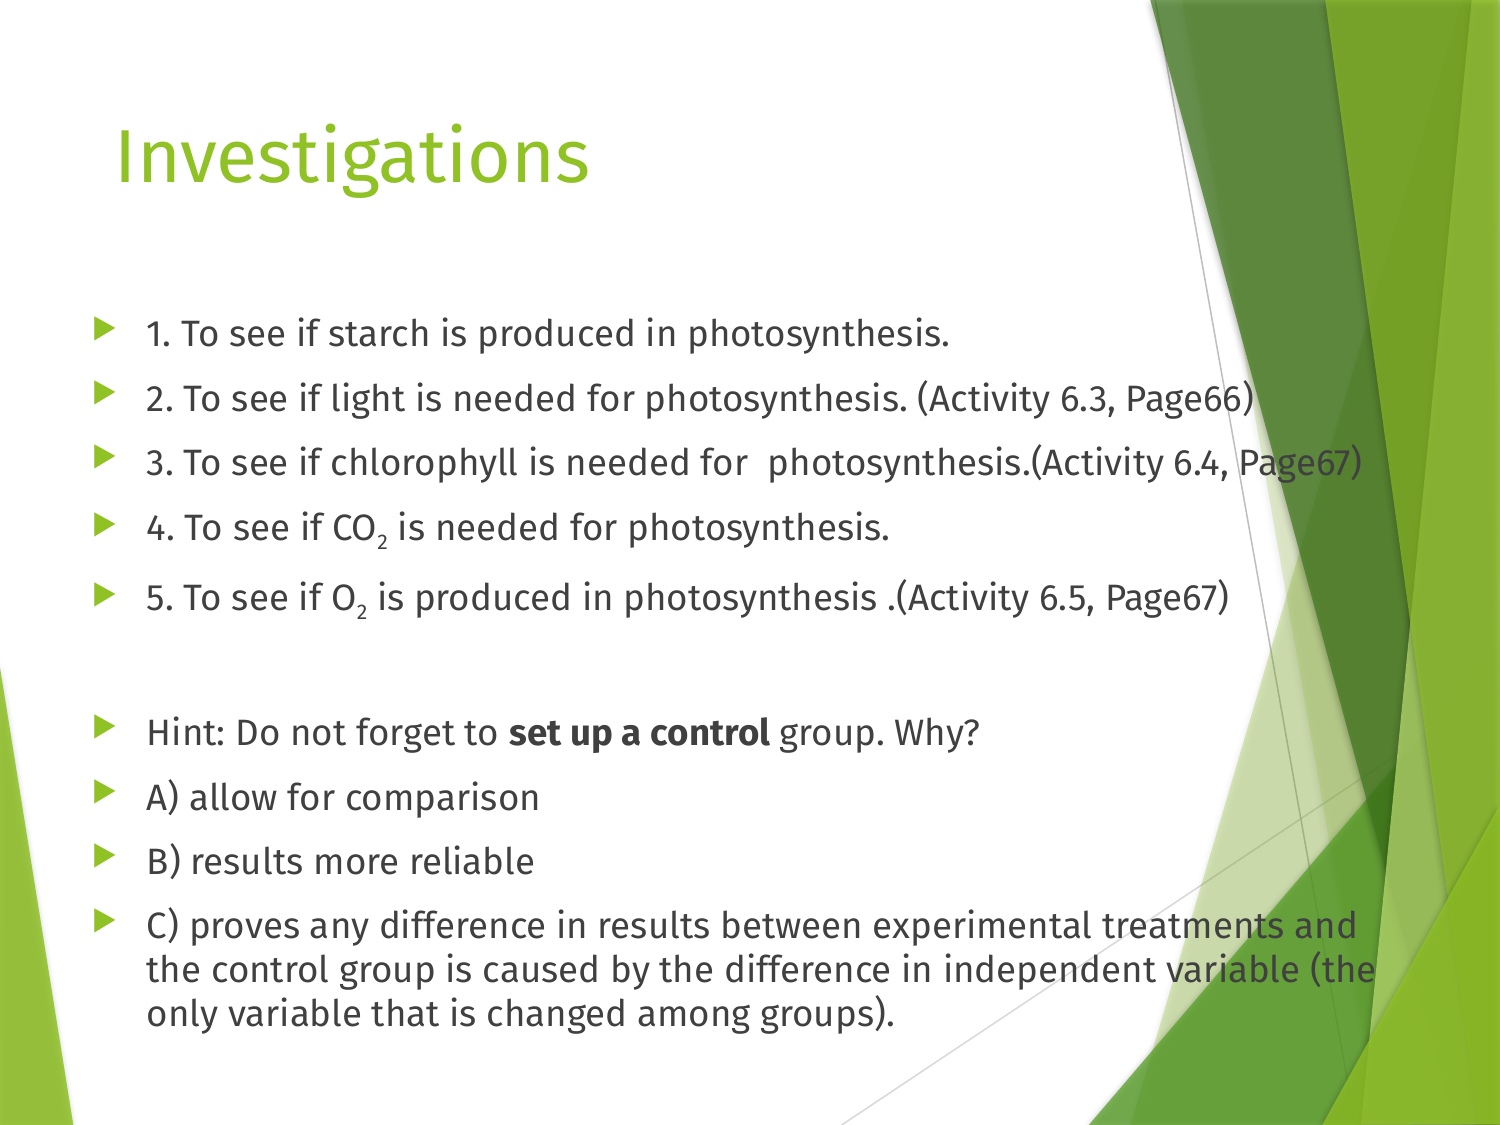

# Investigations
1. To see if starch is produced in photosynthesis.
2. To see if light is needed for photosynthesis. (Activity 6.3, Page66)
3. To see if chlorophyll is needed for  photosynthesis.(Activity 6.4, Page67)
4. To see if CO2 is needed for photosynthesis.
5. To see if O2 is produced in photosynthesis .(Activity 6.5, Page67)

Hint: Do not forget to set up a control group. Why?
A) allow for comparison
B) results more reliable
C) proves any difference in results between experimental treatments and the control group is caused by the difference in independent variable (the only variable that is changed among groups).